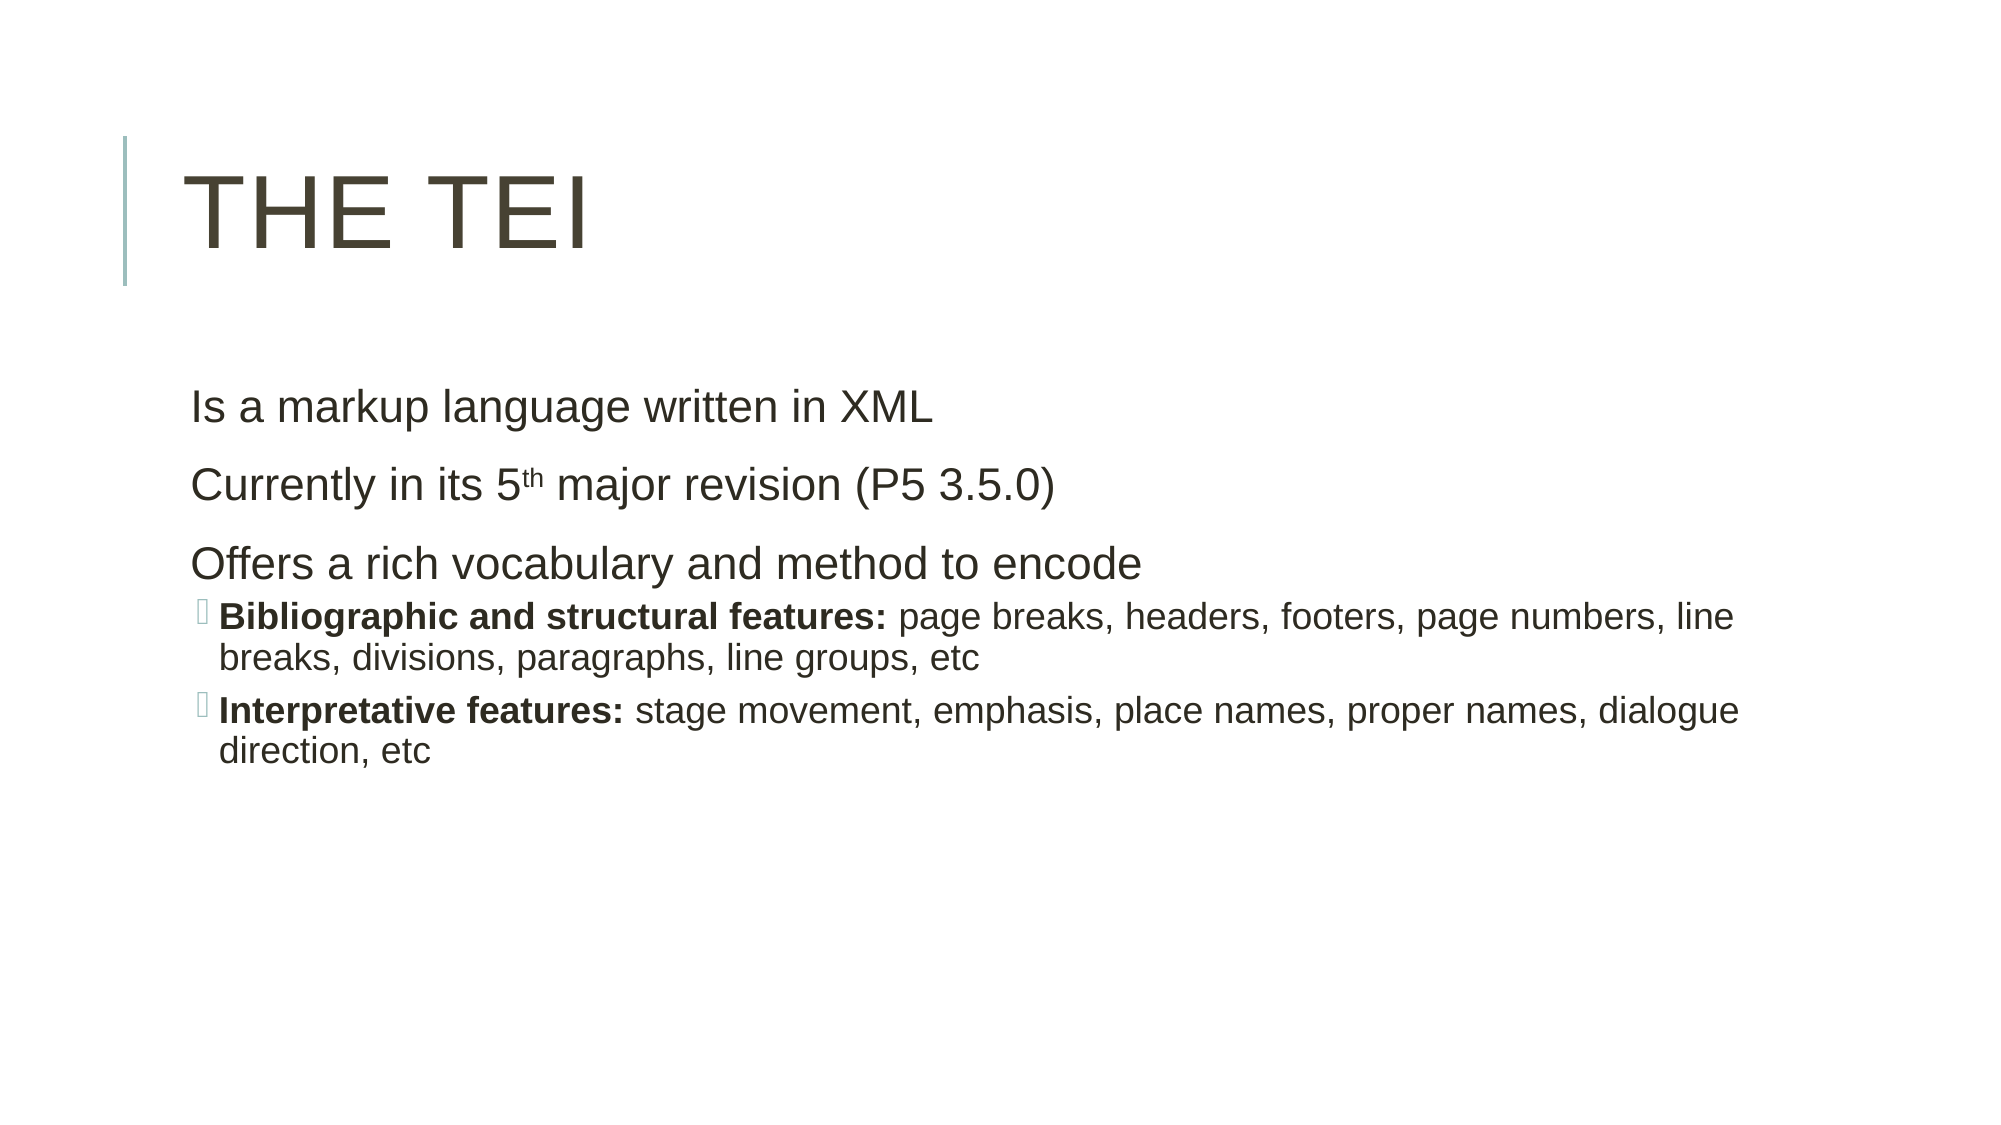

# The TEI
Is a markup language written in XML
Currently in its 5th major revision (P5 3.5.0)
Offers a rich vocabulary and method to encode
Bibliographic and structural features: page breaks, headers, footers, page numbers, line breaks, divisions, paragraphs, line groups, etc
Interpretative features: stage movement, emphasis, place names, proper names, dialogue direction, etc